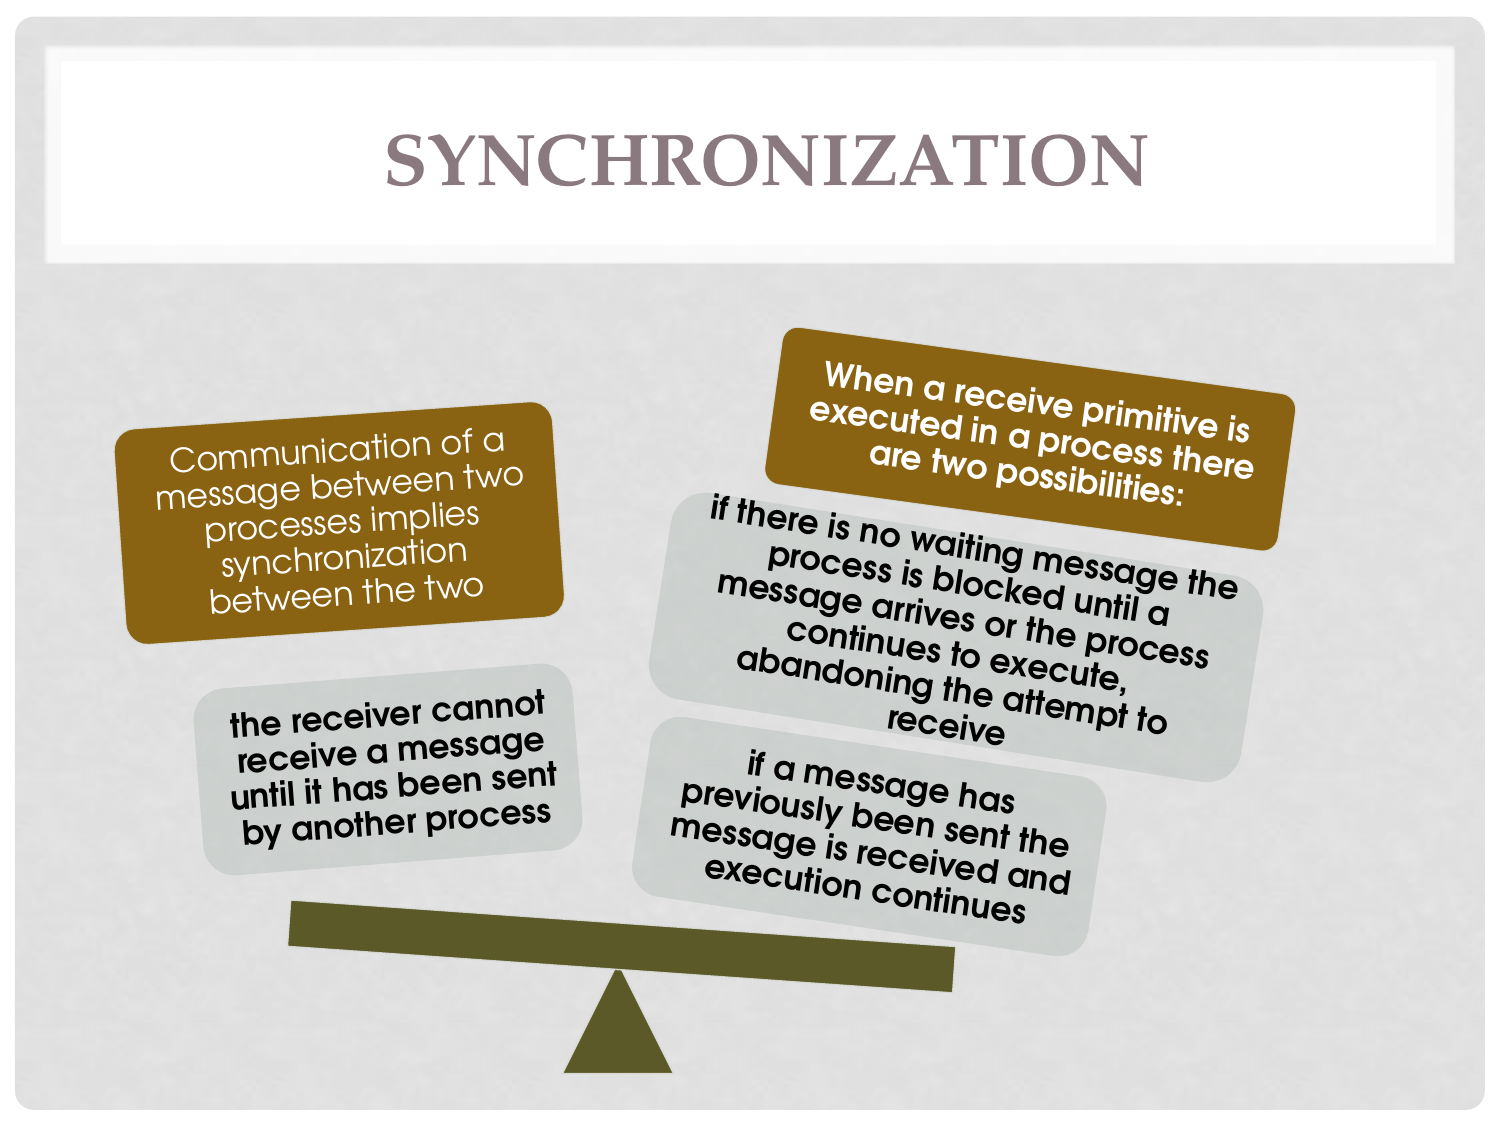

# Synchronization
Communication of a message between two processes implies synchronization between the two
When a receive primitive is executed in a process there are two possibilities:
if a message has previously been sent the message is received and execution continues
if there is no waiting message the process is blocked until a message arrives or the process continues to execute, abandoning the attempt to receive
the receiver cannot receive a message until it has been sent by another process